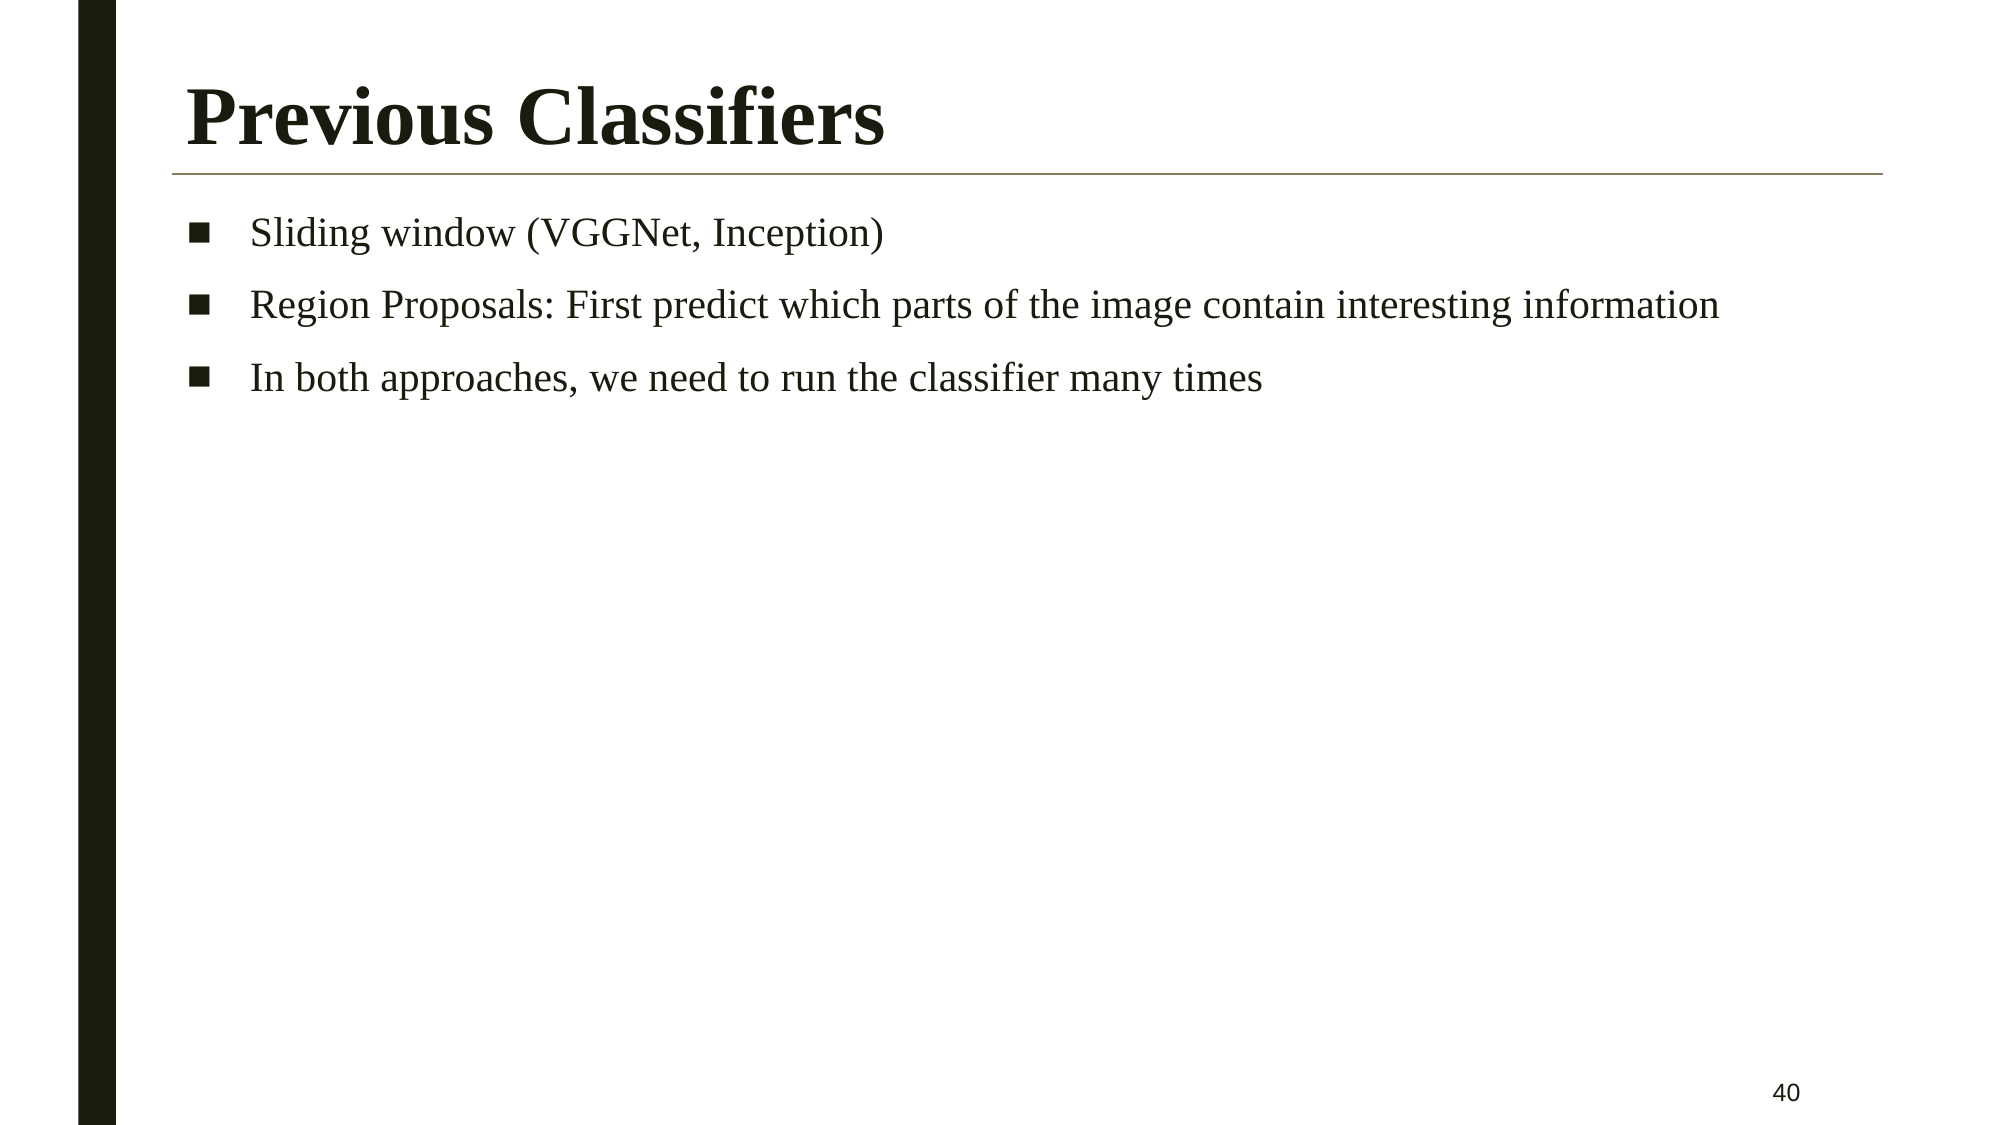

# Previous Classifiers
Sliding window (VGGNet, Inception)
Region Proposals: First predict which parts of the image contain interesting information
In both approaches, we need to run the classifier many times
40